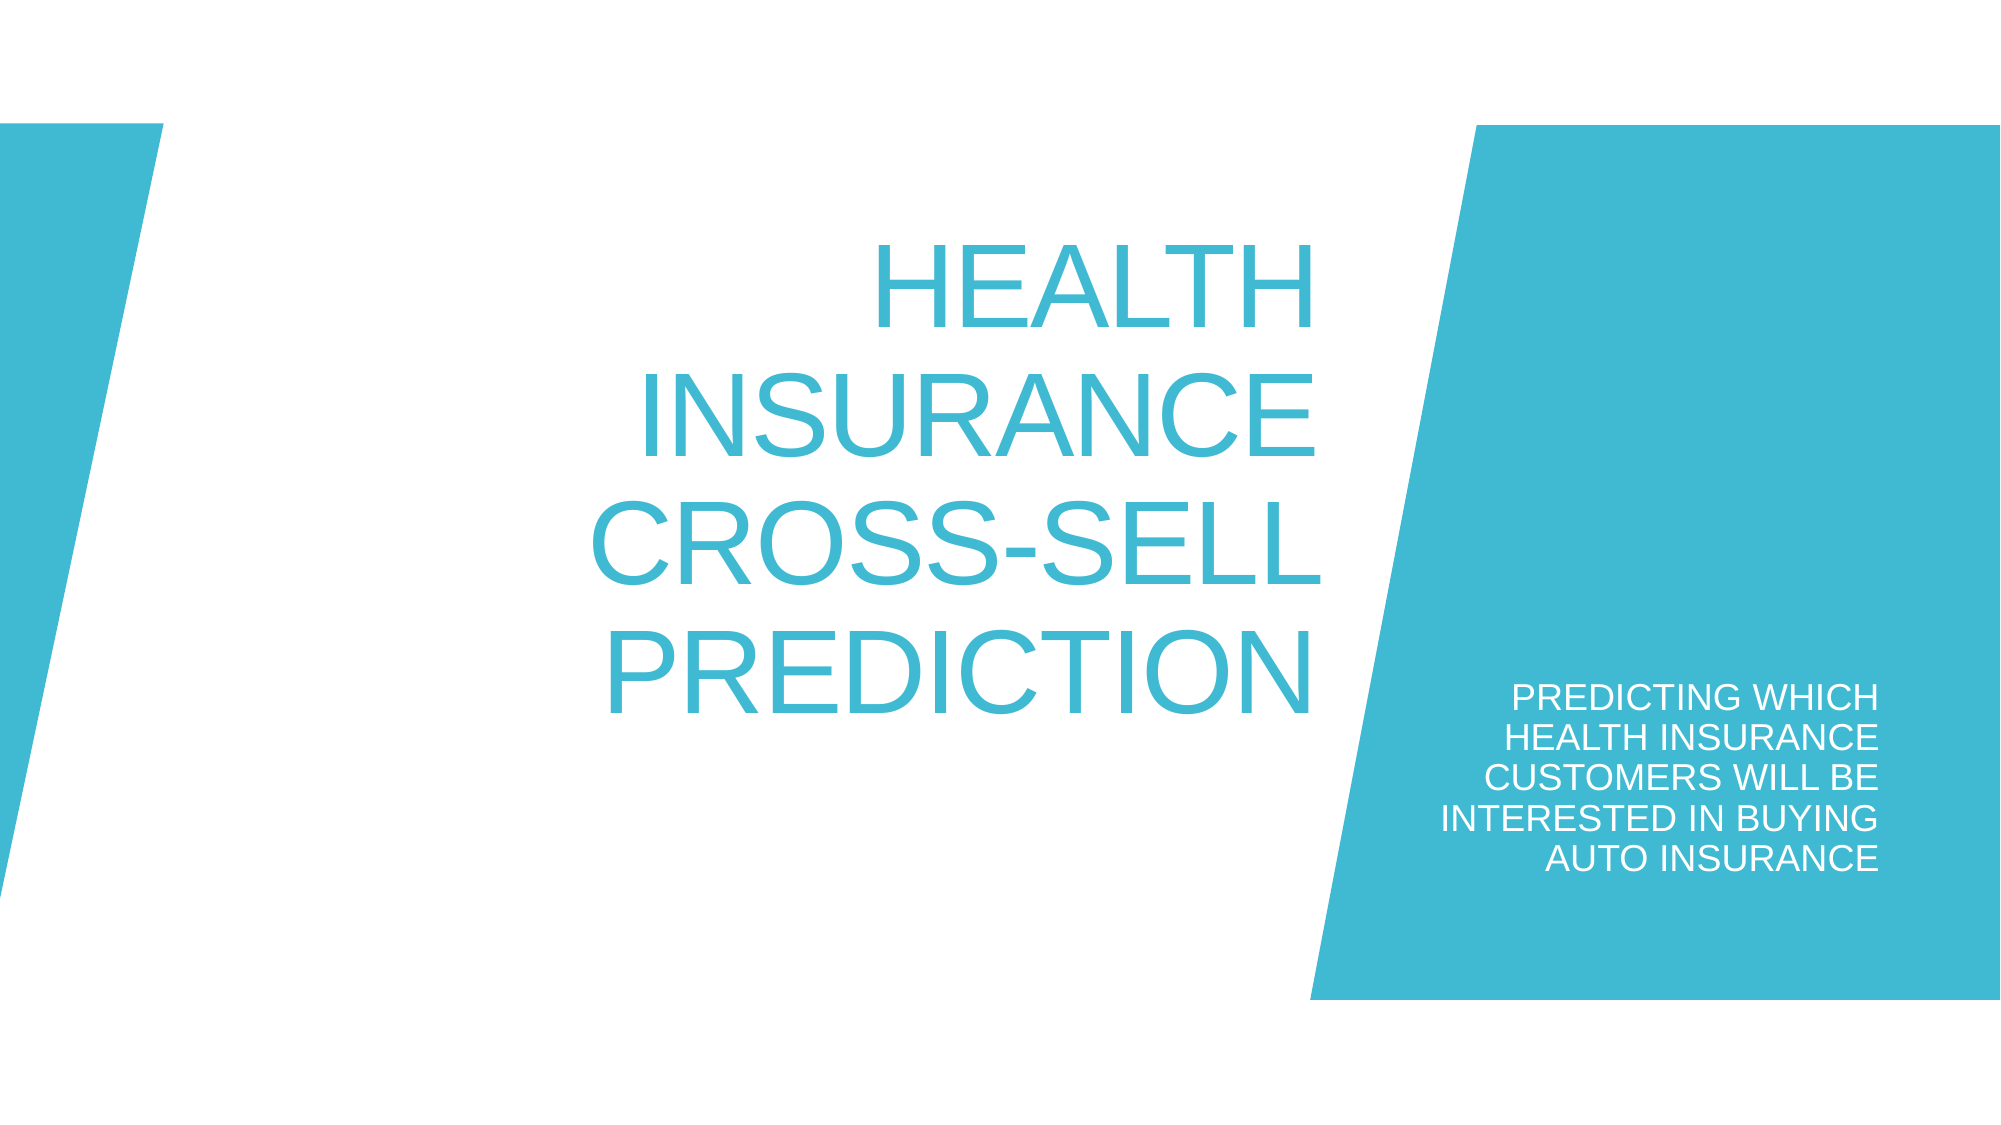

# HEALTH INSURANCE CROSS-SELL PREDICTION
PREDICTING WHICH HEALTH INSURANCE CUSTOMERS WILL BE INTERESTED IN BUYING AUTO INSURANCE